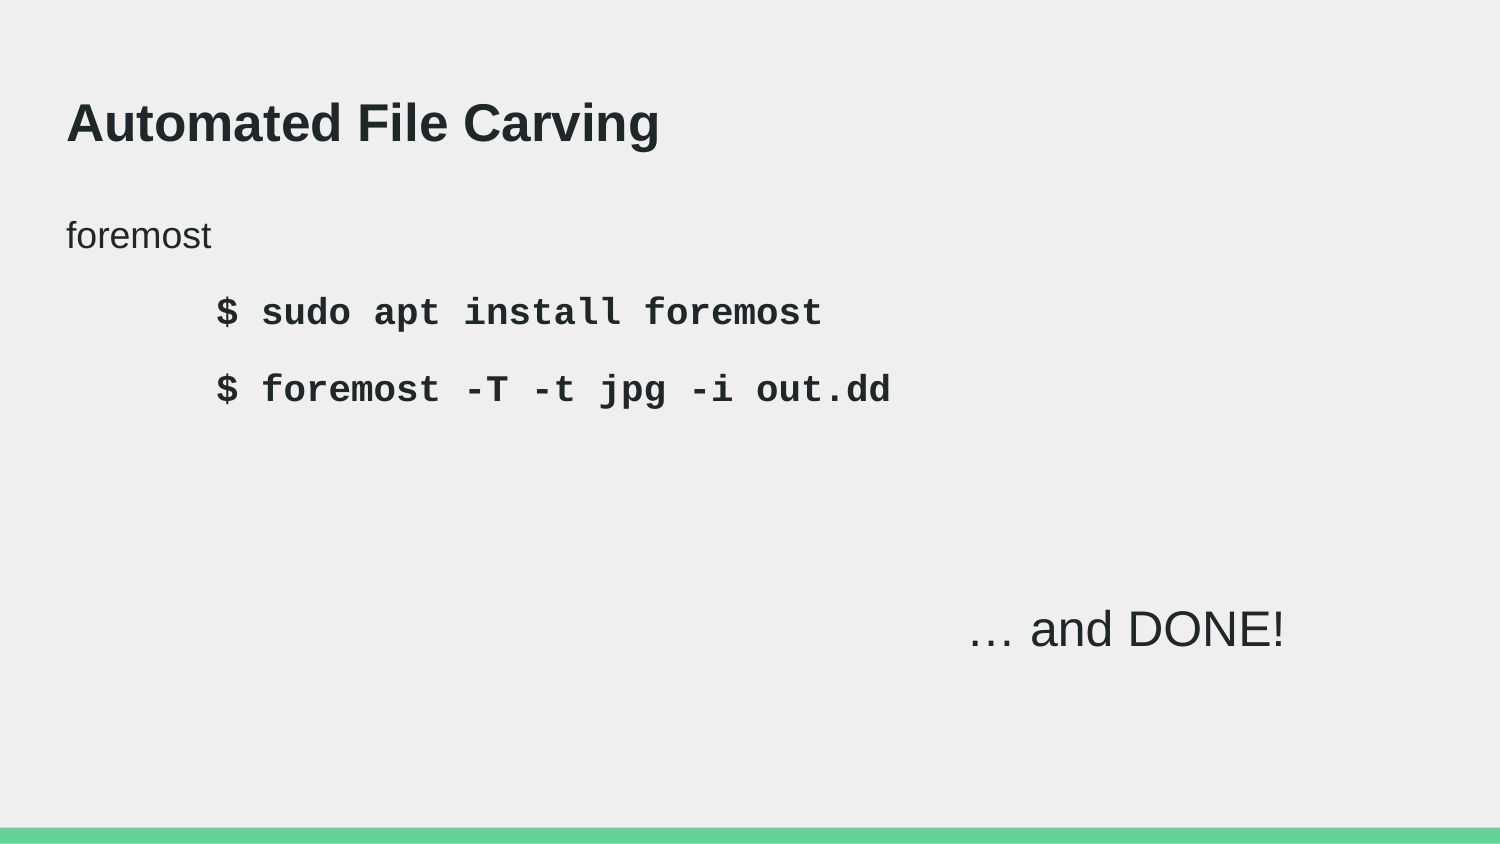

# Automated File Carving

foremost
	$ sudo apt install foremost
	$ foremost -T -t jpg -i out.dd

… and DONE!